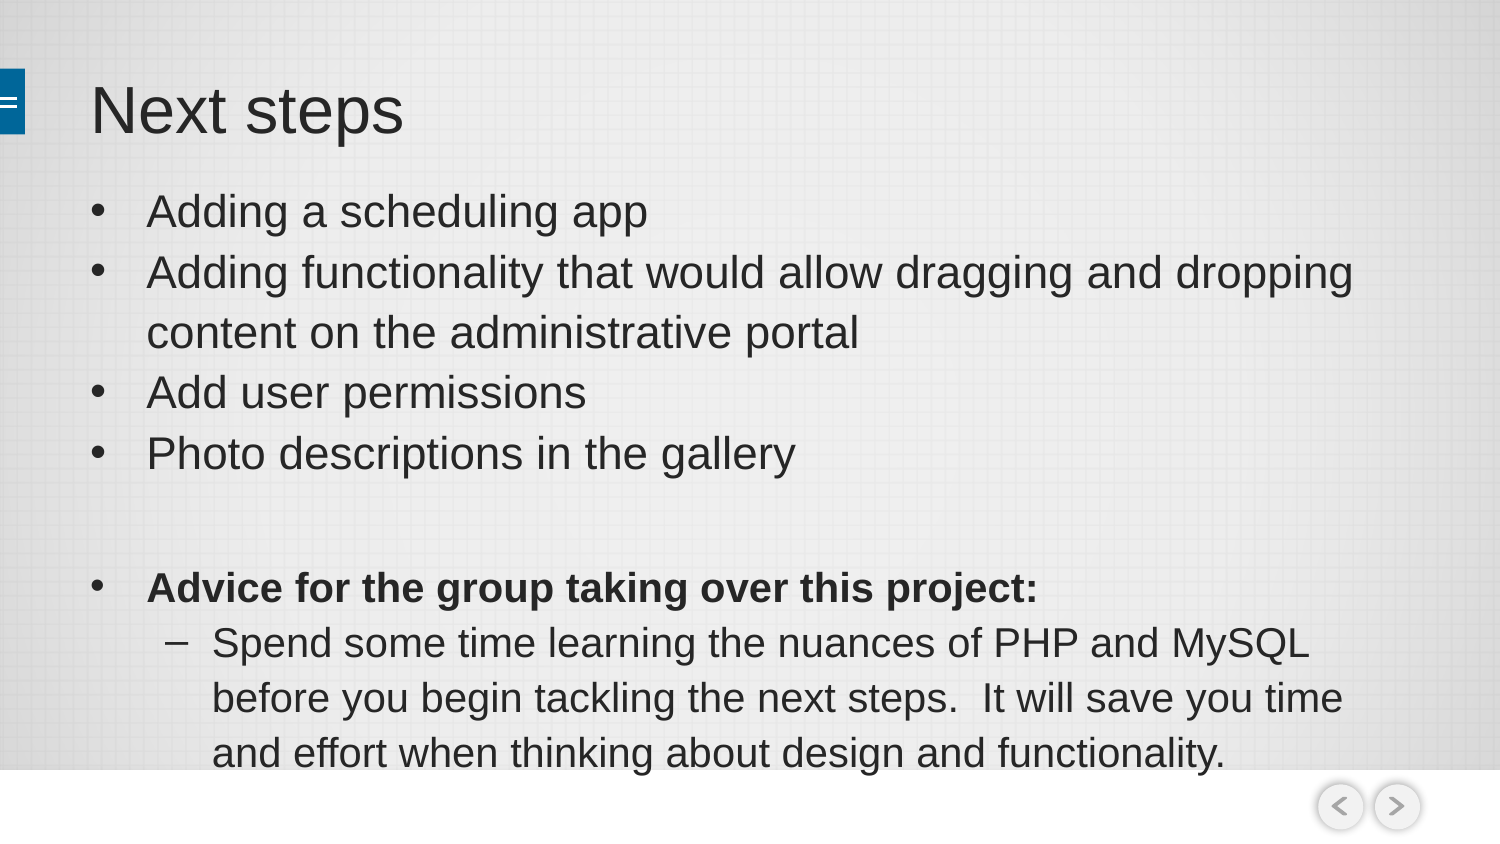

# Next steps
Adding a scheduling app
Adding functionality that would allow dragging and dropping content on the administrative portal
Add user permissions
Photo descriptions in the gallery

Advice for the group taking over this project:
Spend some time learning the nuances of PHP and MySQL before you begin tackling the next steps.  It will save you time and effort when thinking about design and functionality.